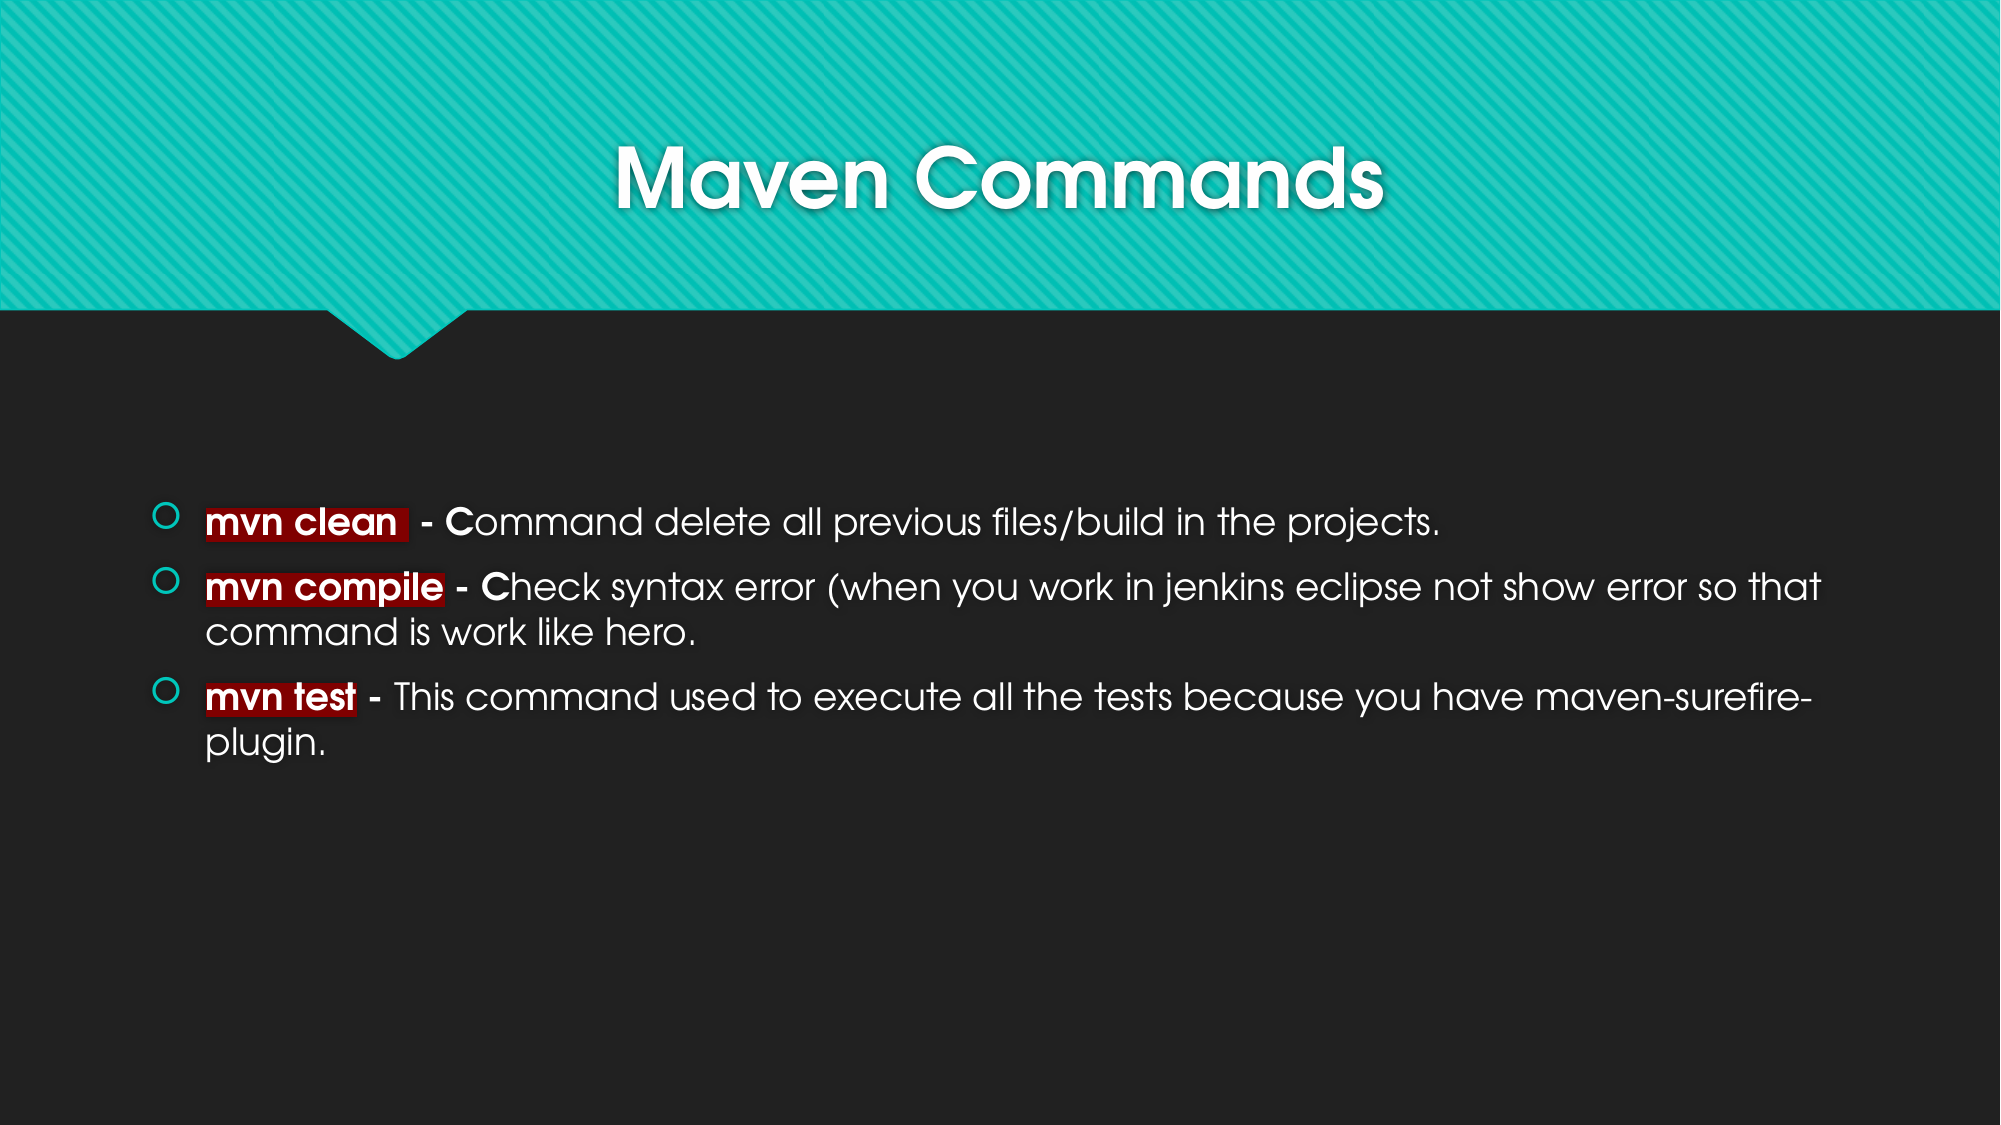

# Maven Commands
mvn clean  - Command delete all previous files/build in the projects.
mvn compile - Check syntax error (when you work in jenkins eclipse not show error so that command is work like hero.
mvn test - This command used to execute all the tests because you have maven-surefire-plugin.